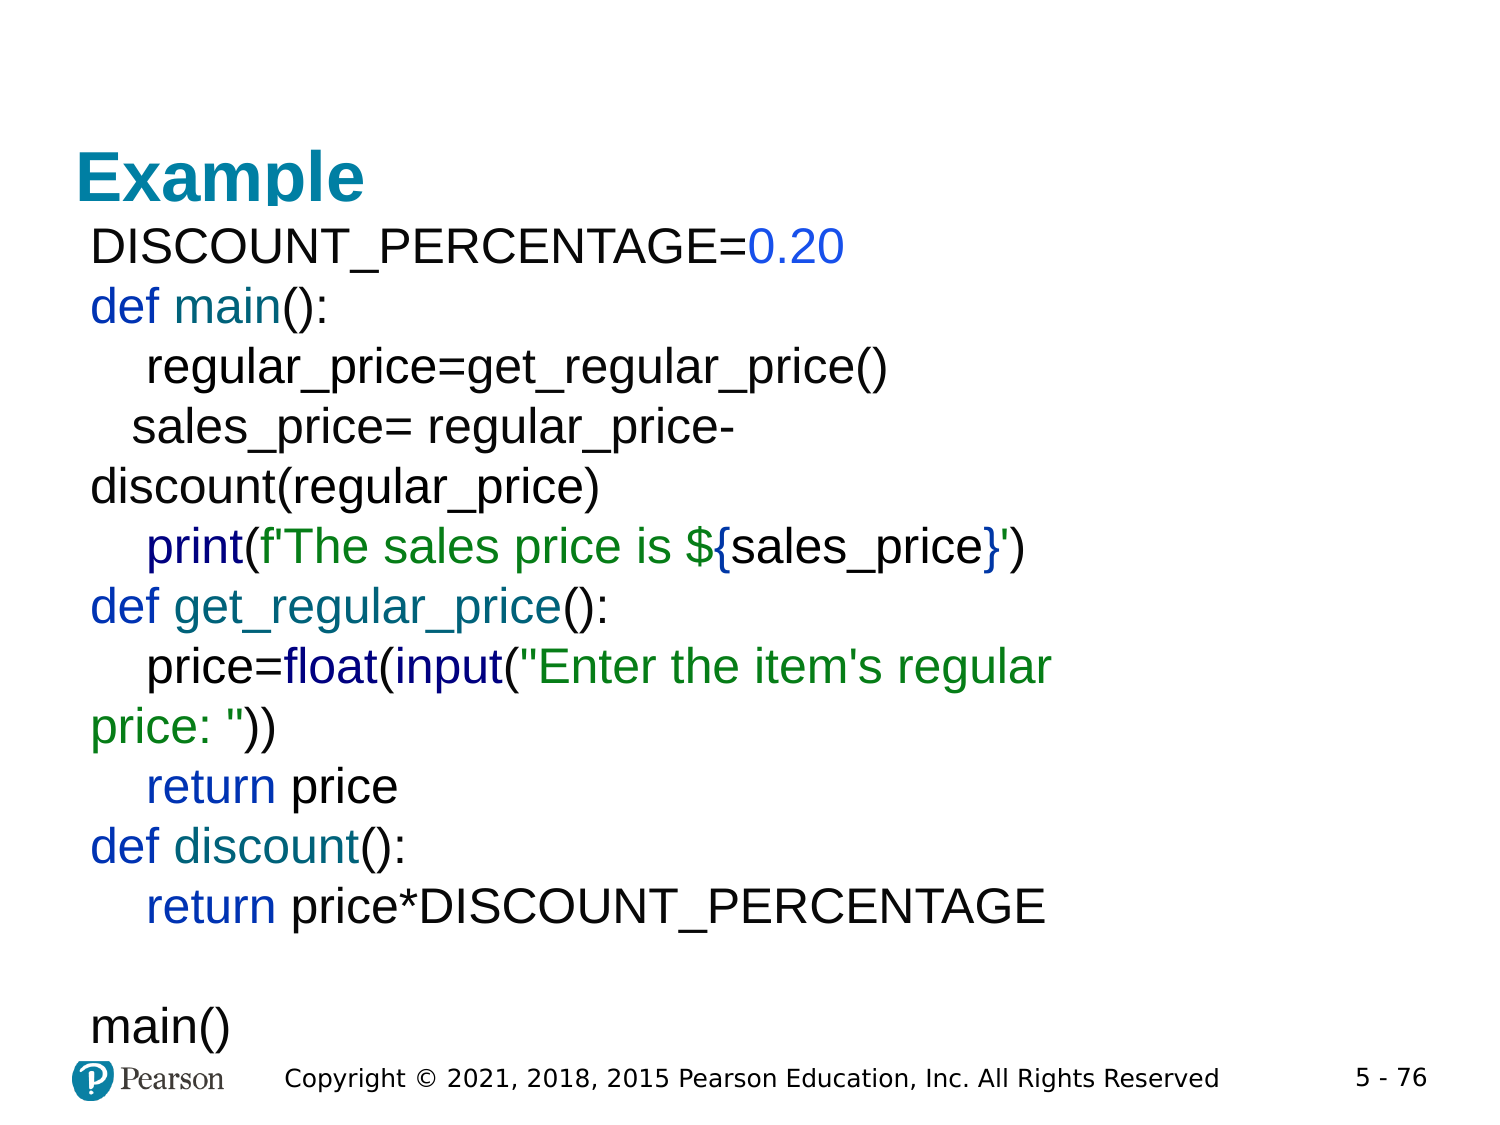

# Example
DISCOUNT_PERCENTAGE=0.20
def main():
    regular_price=get_regular_price()
   sales_price= regular_price-discount(regular_price)
    print(f'The sales price is ${sales_price}')
def get_regular_price():
    price=float(input("Enter the item's regular price: "))
    return price
def discount():
    return price*DISCOUNT_PERCENTAGE
main()